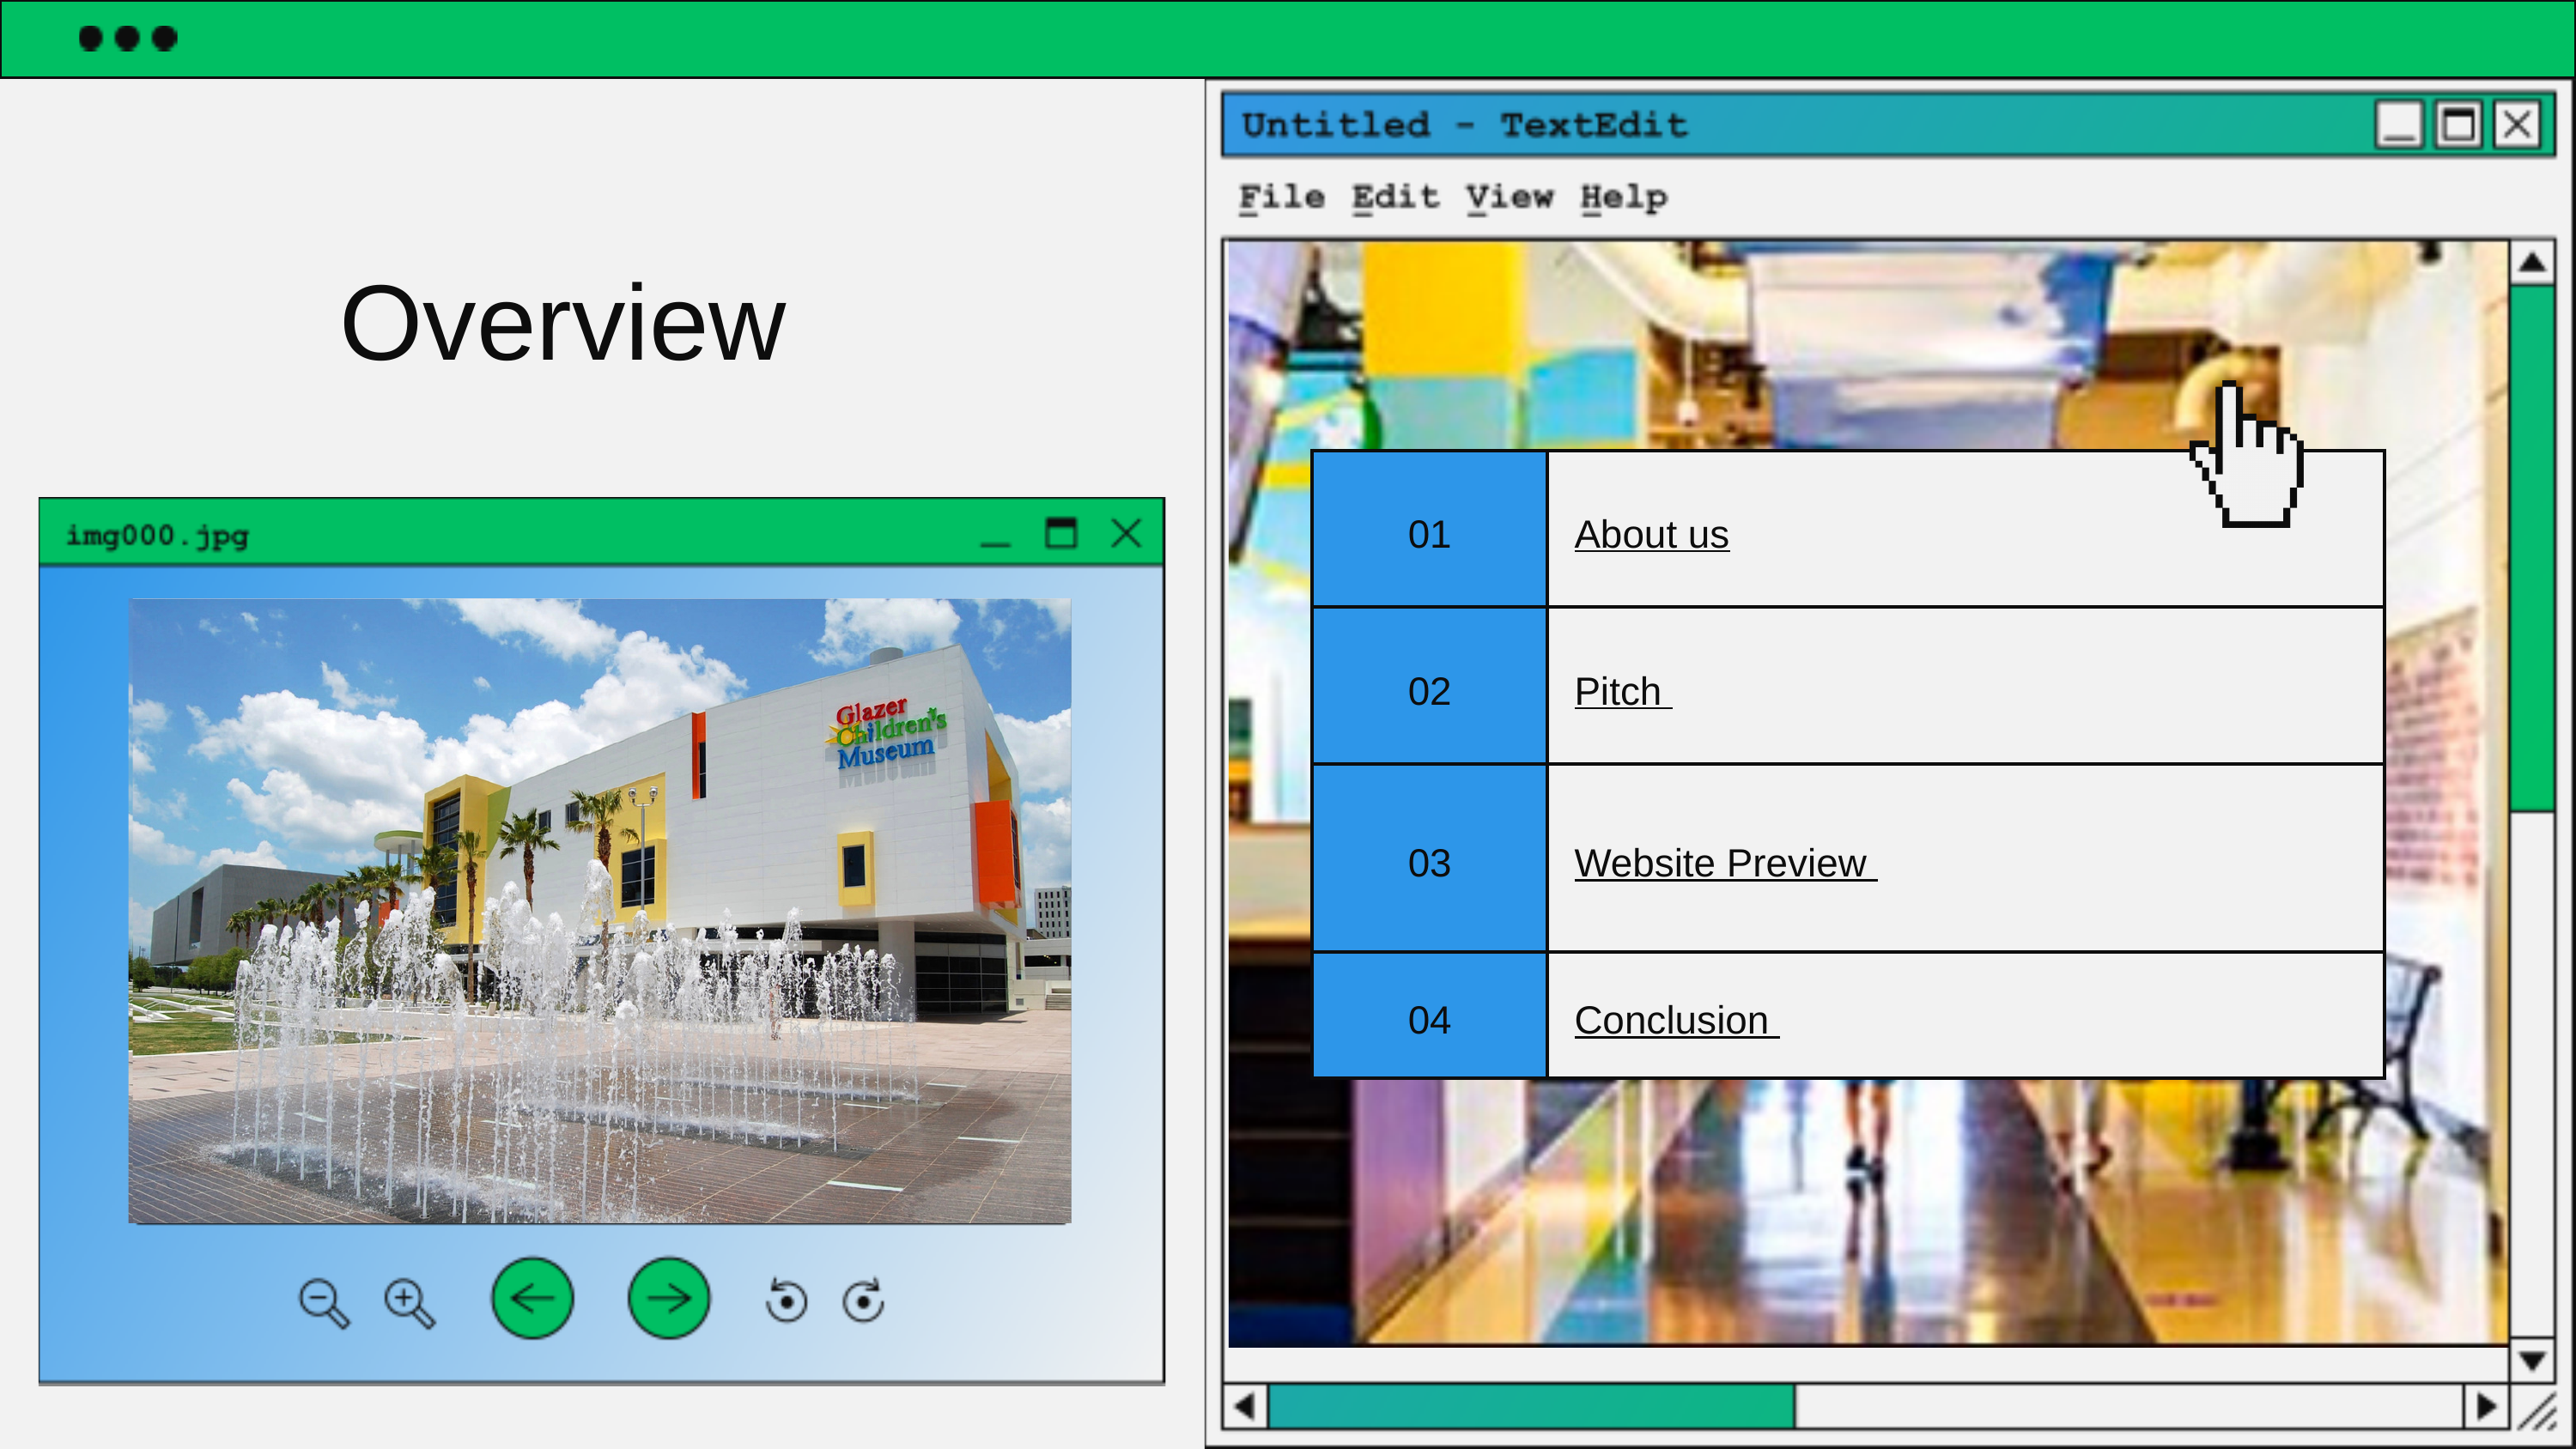

Overview

| 01 | About us |
| --- | --- |
| 02 | Pitch |
| 03 | Website Preview |
| 04 | Conclusion |